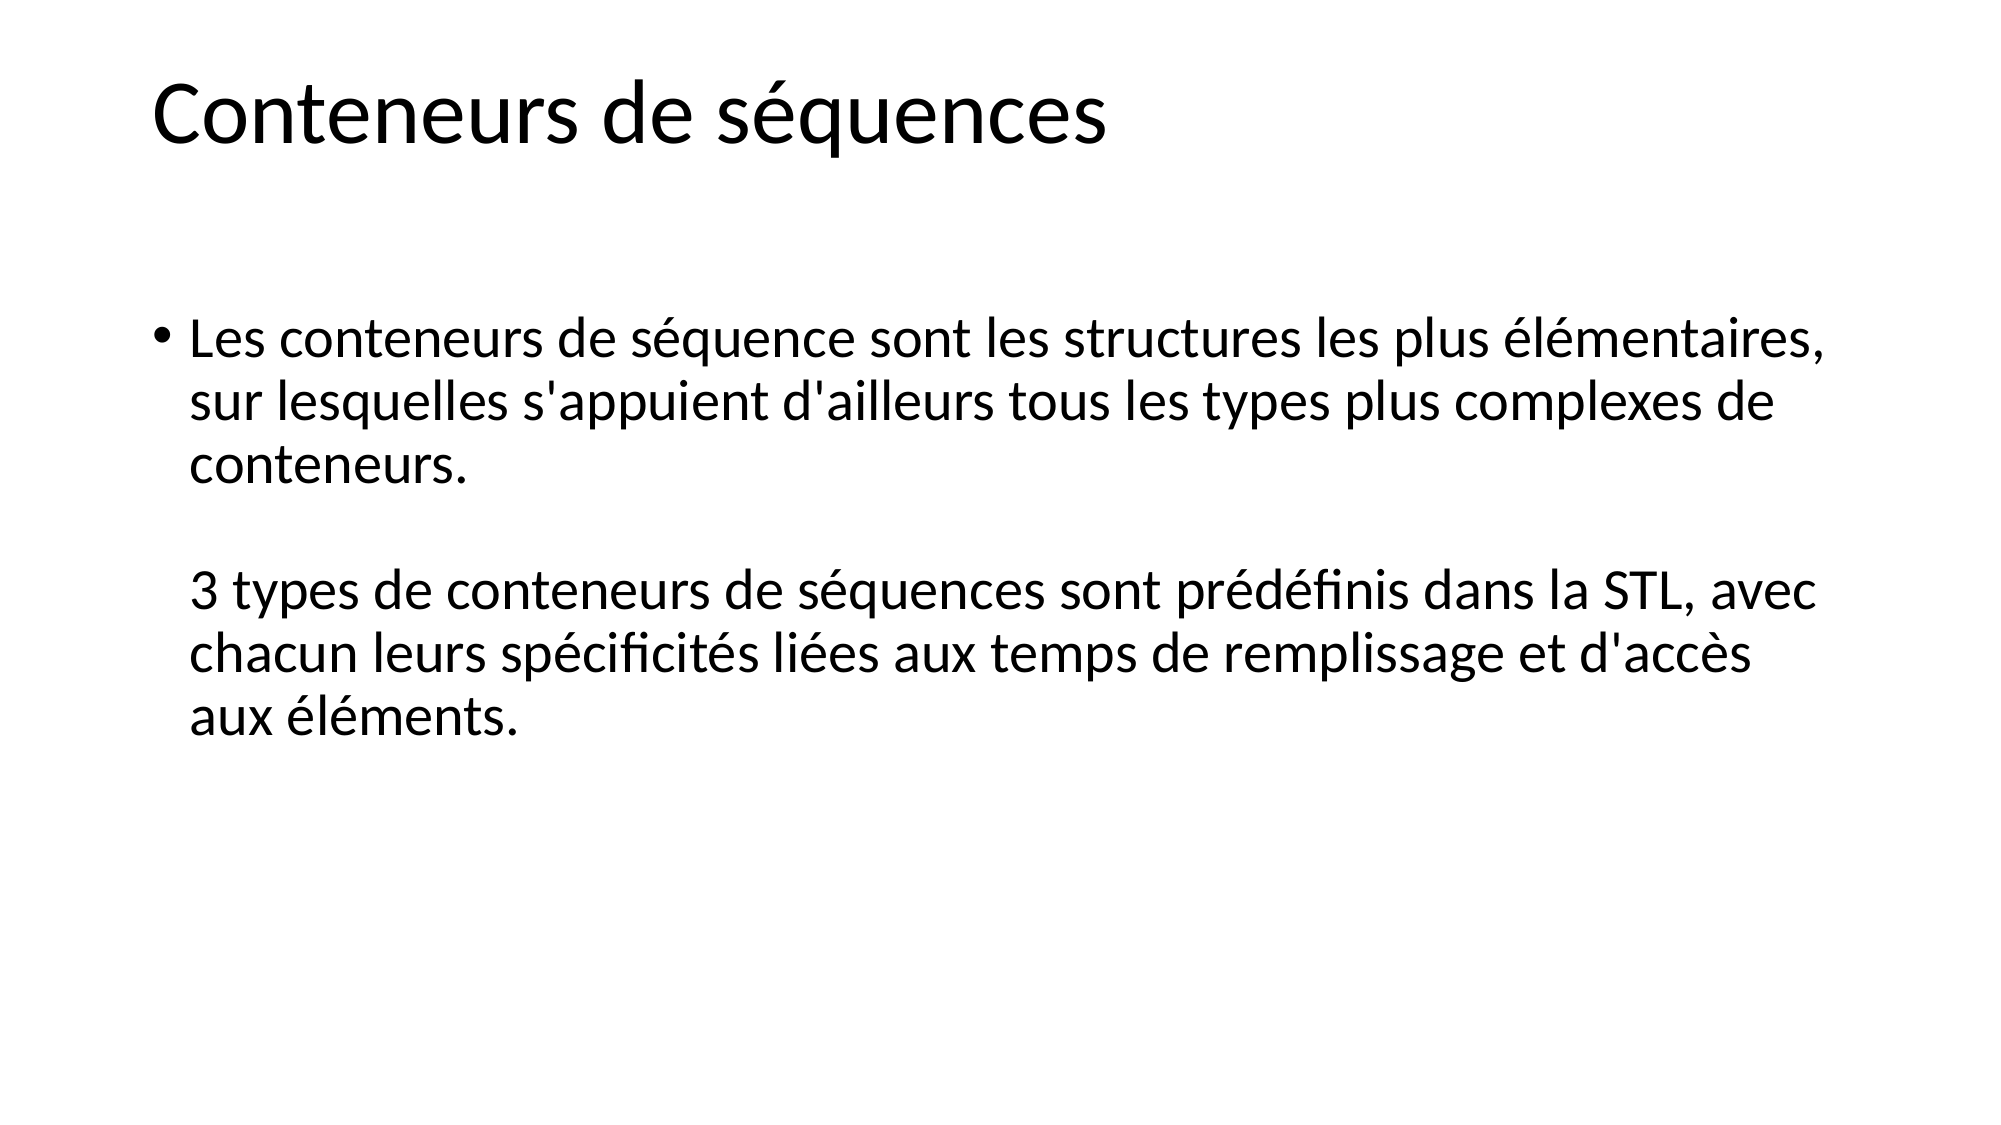

# Conteneurs de séquences
Les conteneurs de séquence sont les structures les plus élémentaires, sur lesquelles s'appuient d'ailleurs tous les types plus complexes de conteneurs.
3 types de conteneurs de séquences sont prédéfinis dans la STL, avec chacun leurs spécificités liées aux temps de remplissage et d'accès aux éléments.